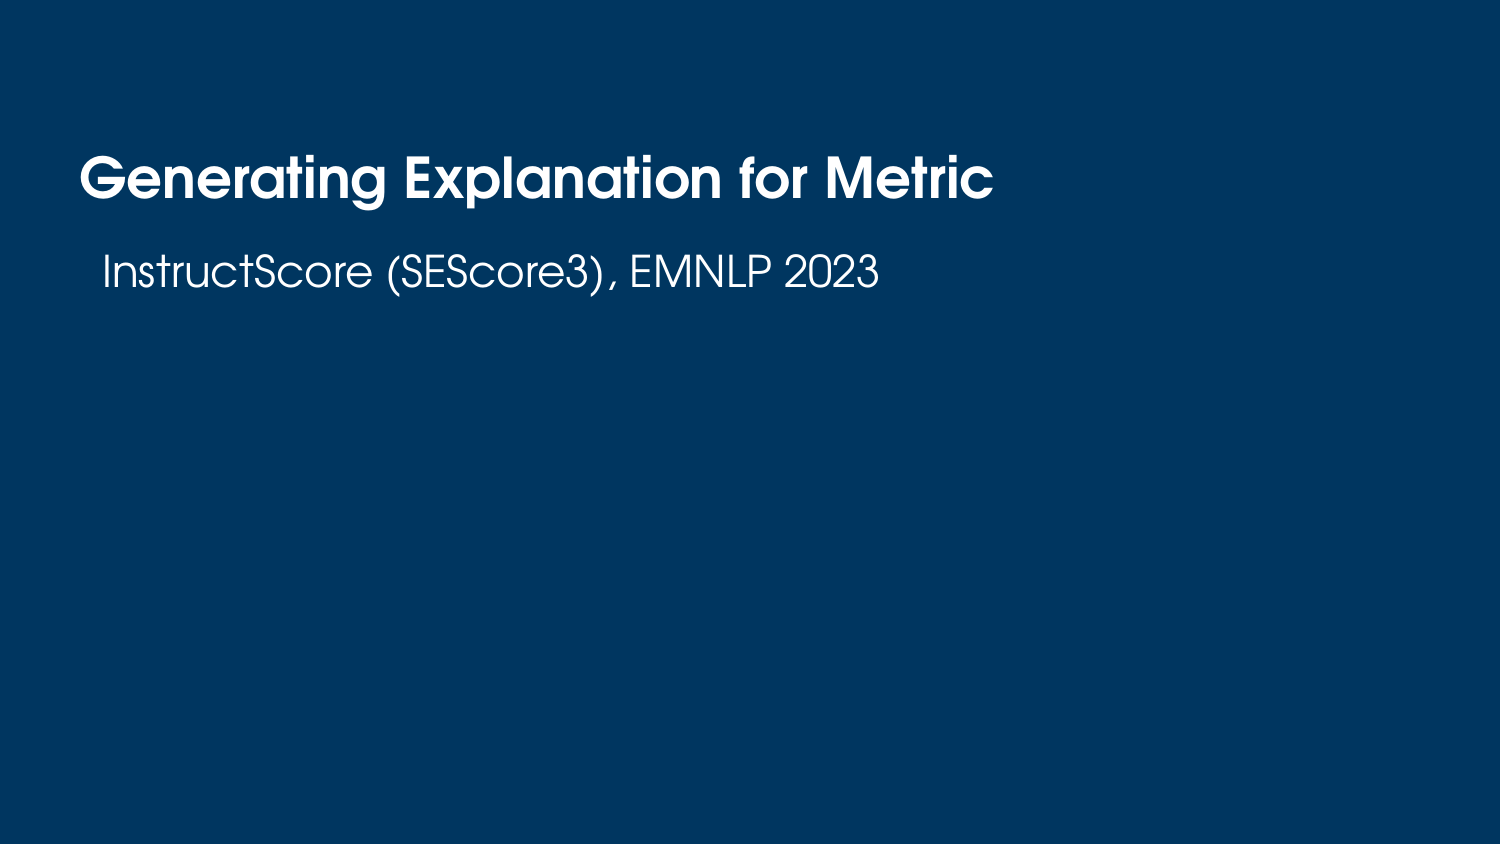

# Generating Explanation for Metric
InstructScore (SEScore3), EMNLP 2023